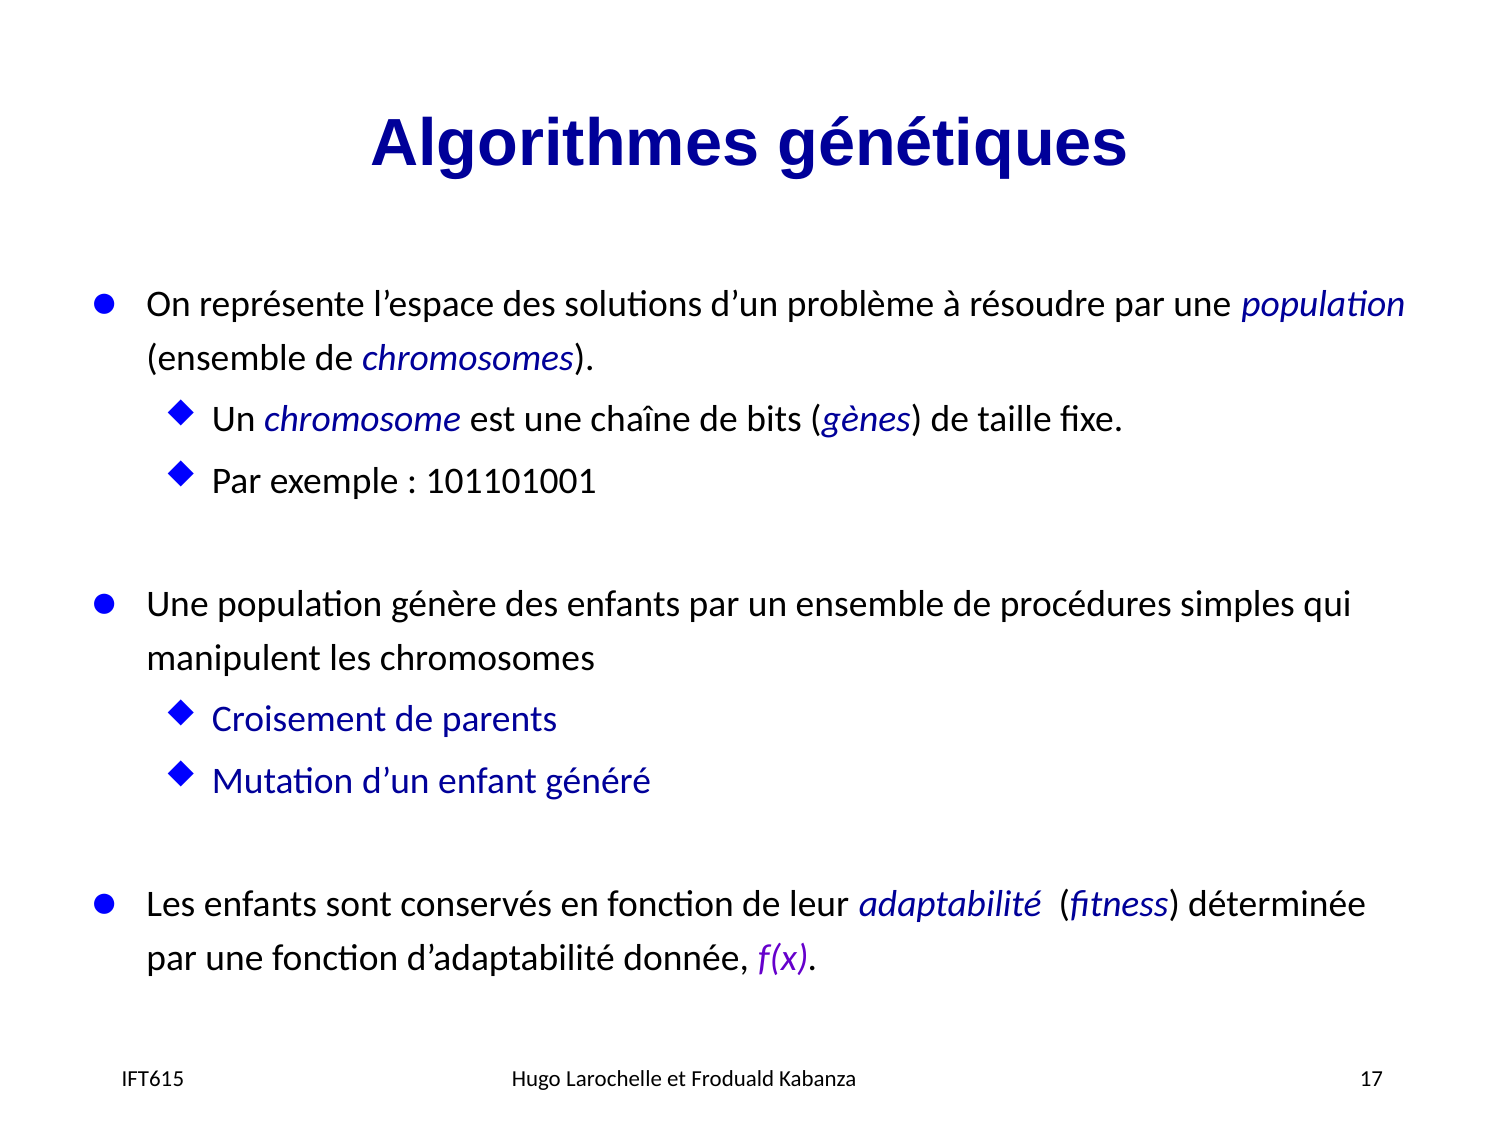

# Algorithmes génétiques
On représente l’espace des solutions d’un problème à résoudre par une population (ensemble de chromosomes).
Un chromosome est une chaîne de bits (gènes) de taille fixe.
Par exemple : 101101001

Une population génère des enfants par un ensemble de procédures simples qui manipulent les chromosomes
Croisement de parents
Mutation d’un enfant généré

Les enfants sont conservés en fonction de leur adaptabilité  (fitness) déterminée par une fonction d’adaptabilité donnée, f(x).
IFT615
Hugo Larochelle et Froduald Kabanza
17